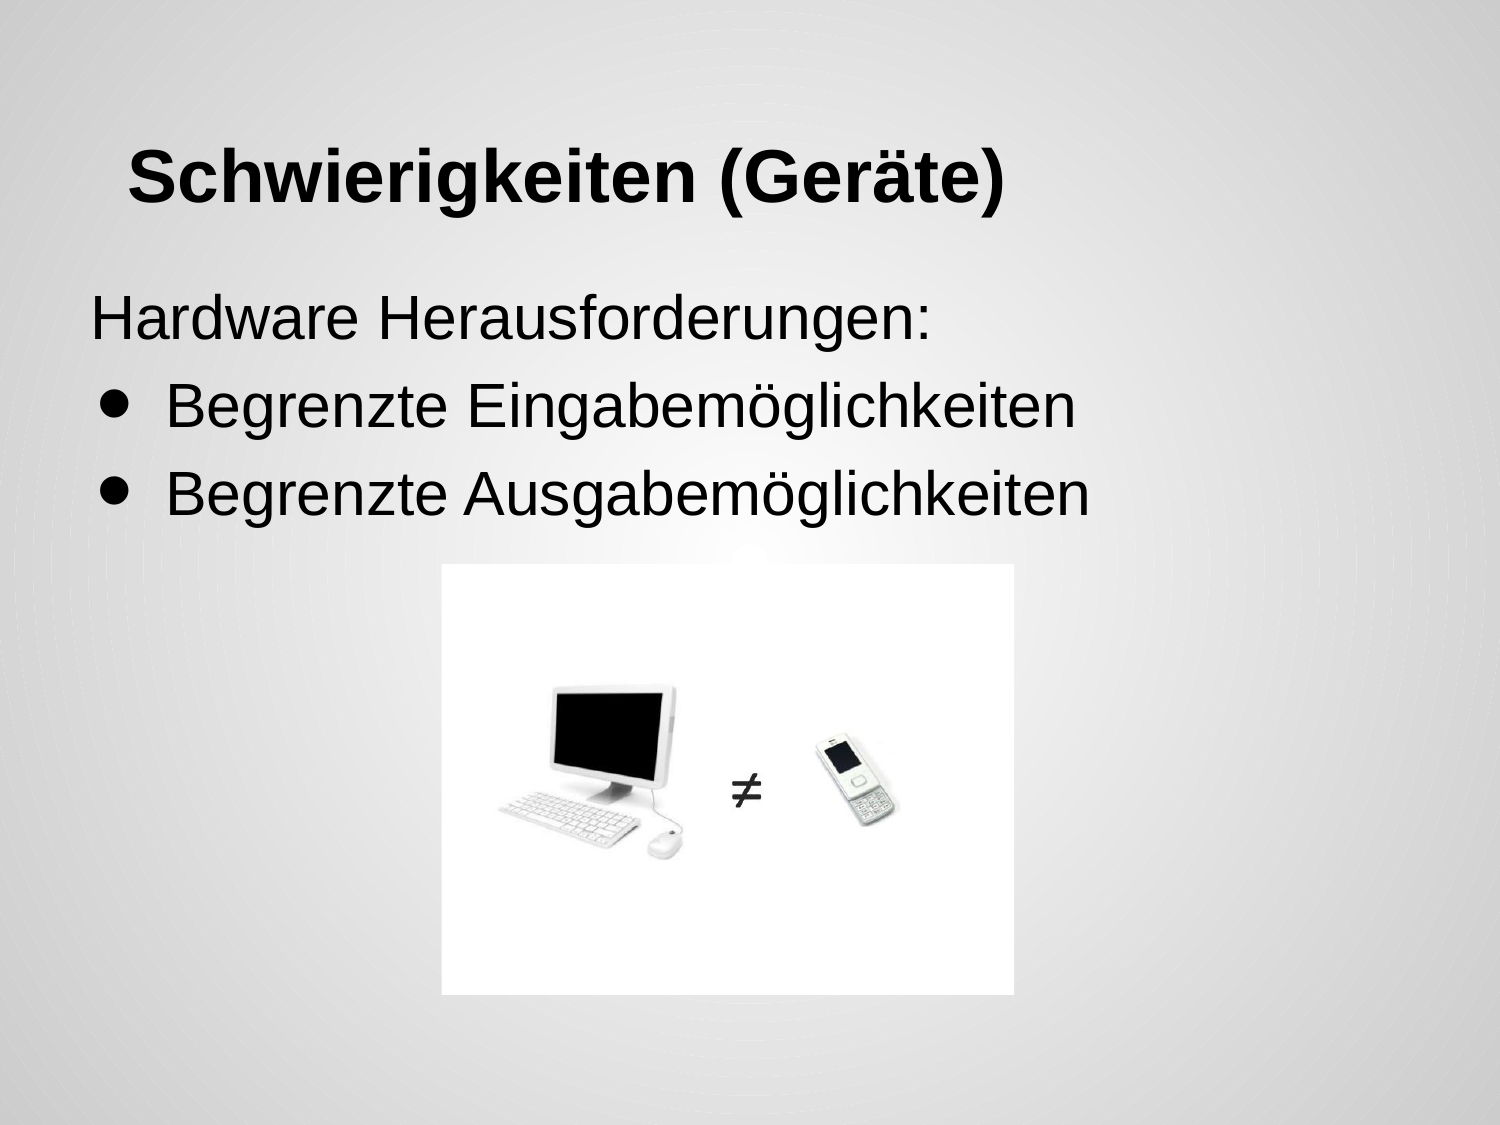

# Schwierigkeiten (Geräte)
Hardware Herausforderungen:
Begrenzte Eingabemöglichkeiten
Begrenzte Ausgabemöglichkeiten